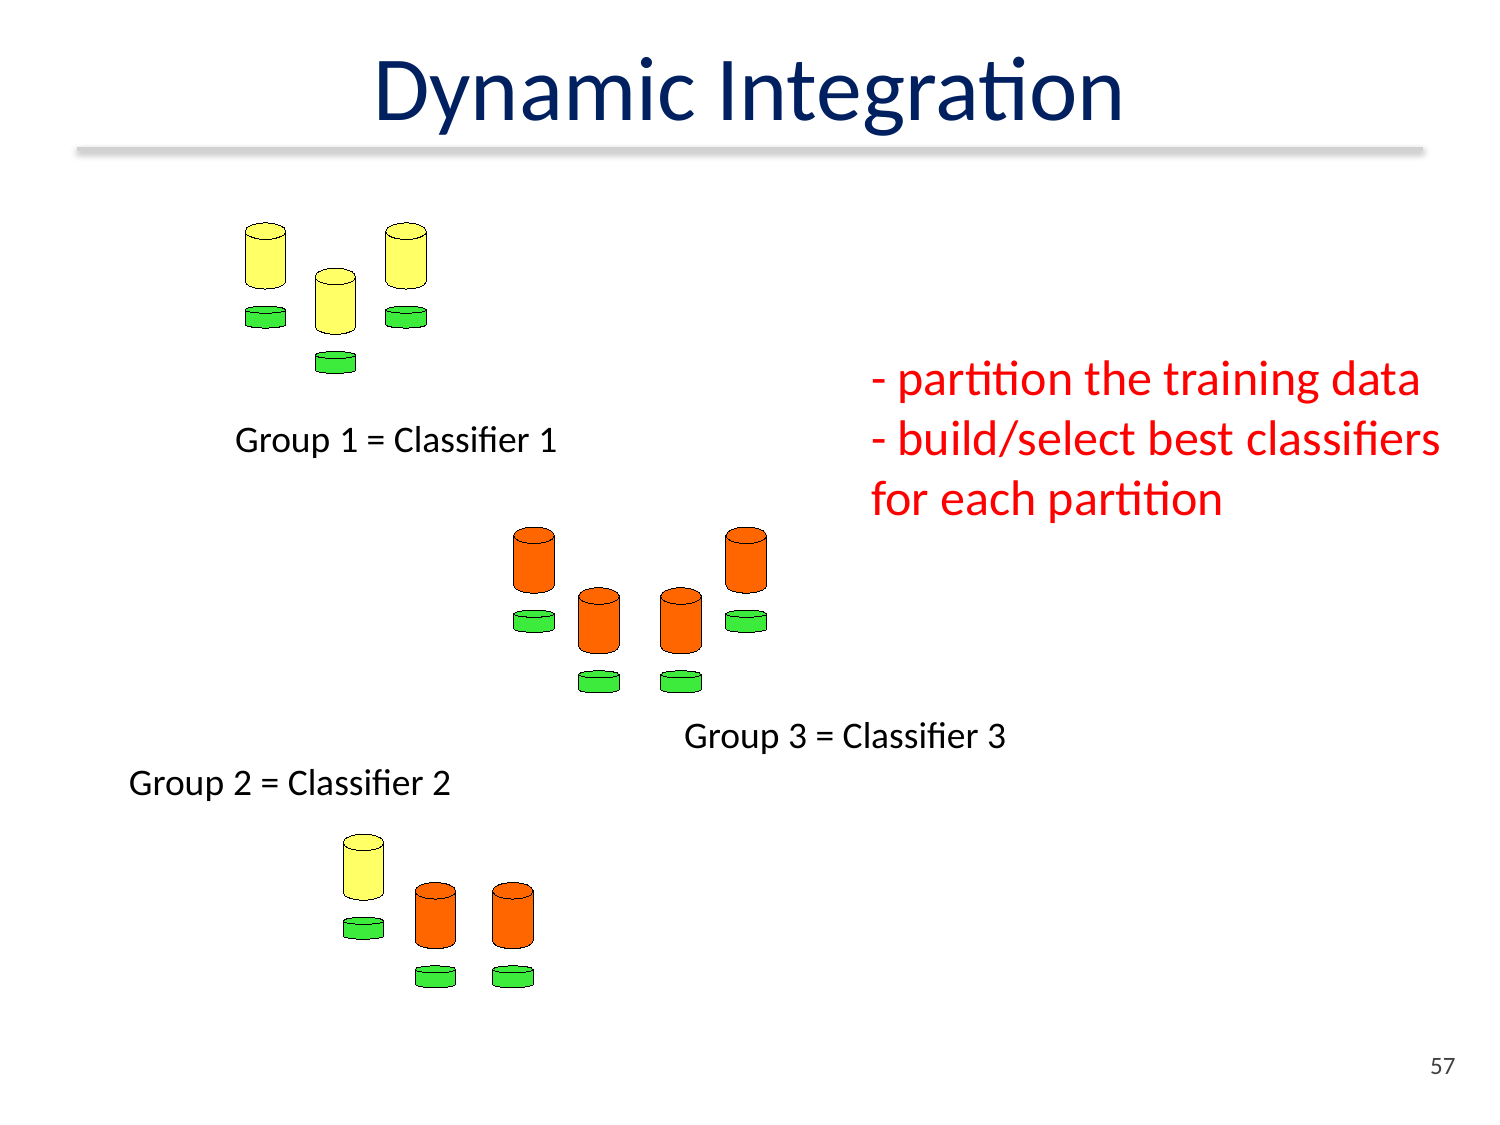

# Dynamic Integration

- partition the training data
- build/select best classifiers for each partition

Group 1 = Classifier 1

Group 3 = Classifier 3
Group 2 = Classifier 2

57